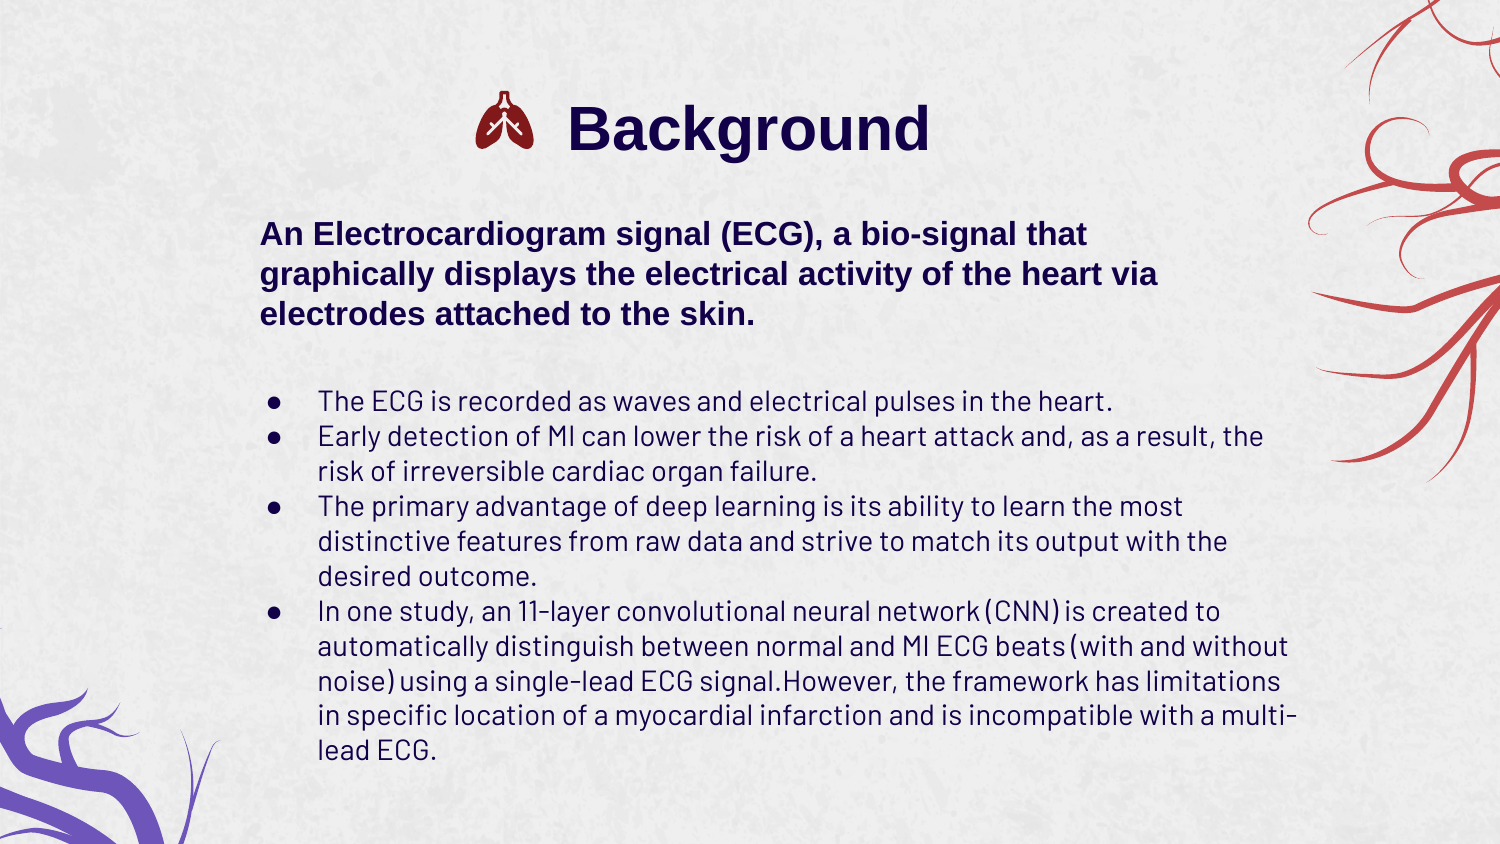

# Background

An Electrocardiogram signal (ECG), a bio-signal that graphically displays the electrical activity of the heart via electrodes attached to the skin.
The ECG is recorded as waves and electrical pulses in the heart.
Early detection of MI can lower the risk of a heart attack and, as a result, the risk of irreversible cardiac organ failure.
The primary advantage of deep learning is its ability to learn the most distinctive features from raw data and strive to match its output with the desired outcome.
In one study, an 11-layer convolutional neural network (CNN) is created to automatically distinguish between normal and MI ECG beats (with and without noise) using a single-lead ECG signal.However, the framework has limitations in specific location of a myocardial infarction and is incompatible with a multi-lead ECG.